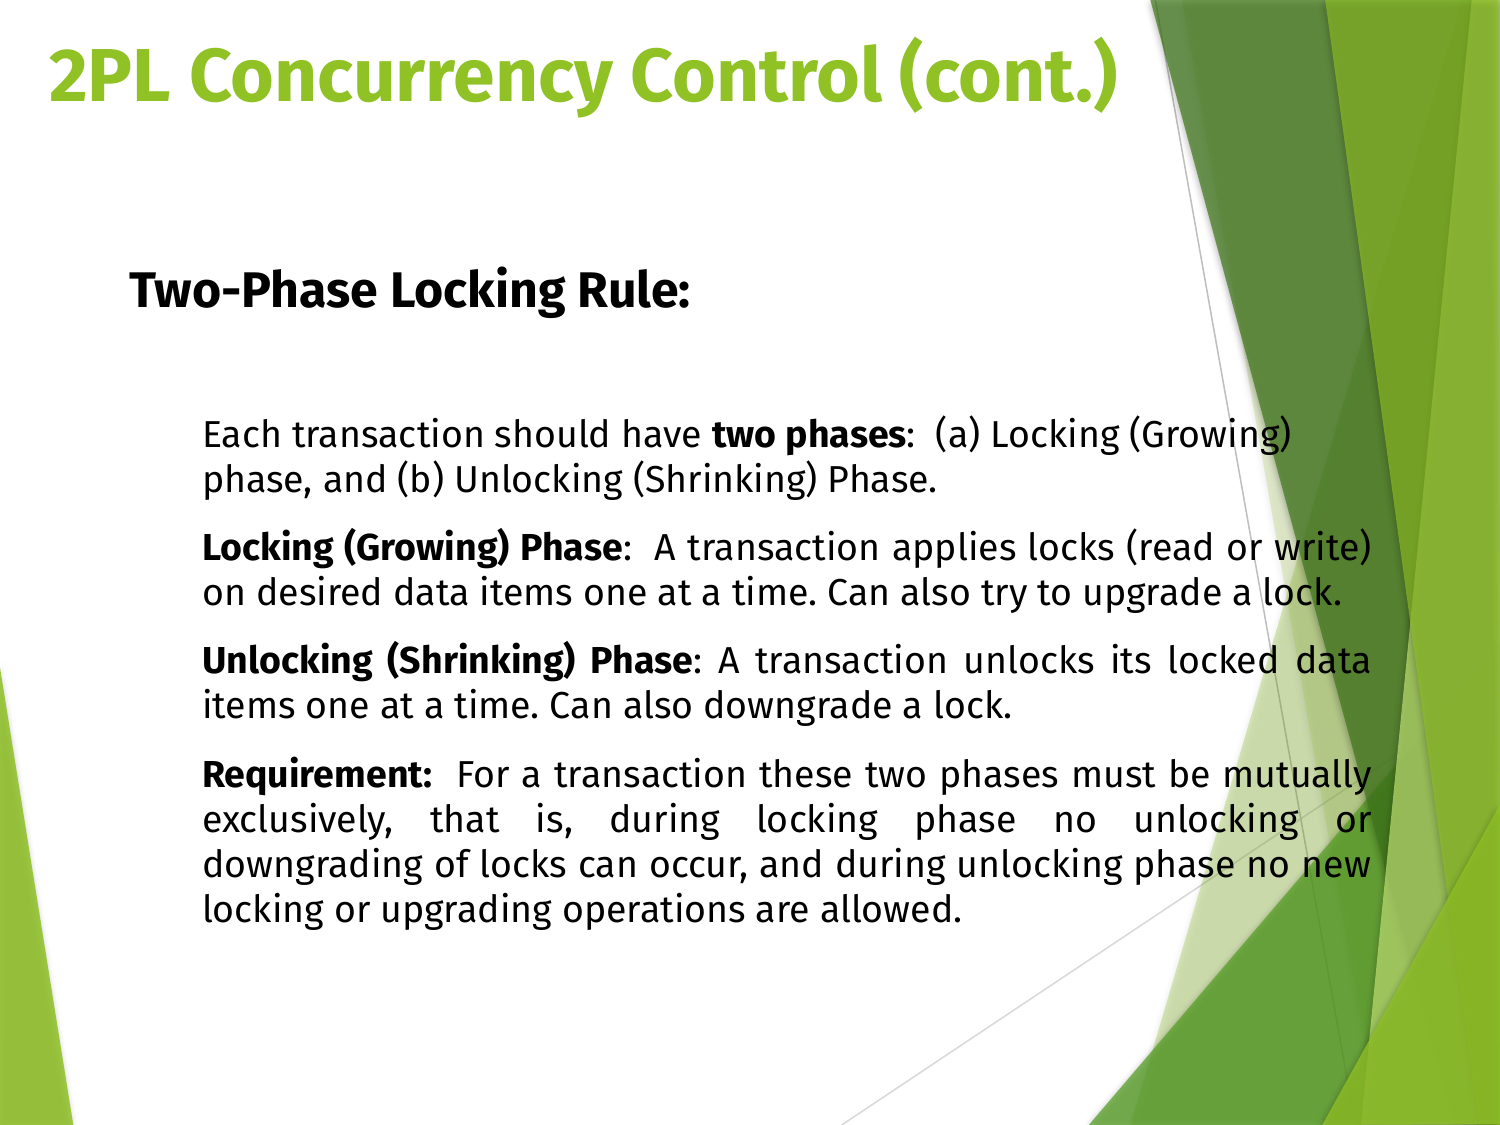

# 2PL Concurrency Control (cont.)
Two-Phase Locking Rule:

	Each transaction should have two phases:  (a) Locking (Growing) phase, and (b) Unlocking (Shrinking) Phase.
	Locking (Growing) Phase:  A transaction applies locks (read or write) on desired data items one at a time. Can also try to upgrade a lock.
	Unlocking (Shrinking) Phase: A transaction unlocks its locked data items one at a time. Can also downgrade a lock.
	Requirement:  For a transaction these two phases must be mutually exclusively, that is, during locking phase no unlocking or downgrading of locks can occur, and during unlocking phase no new locking or upgrading operations are allowed.